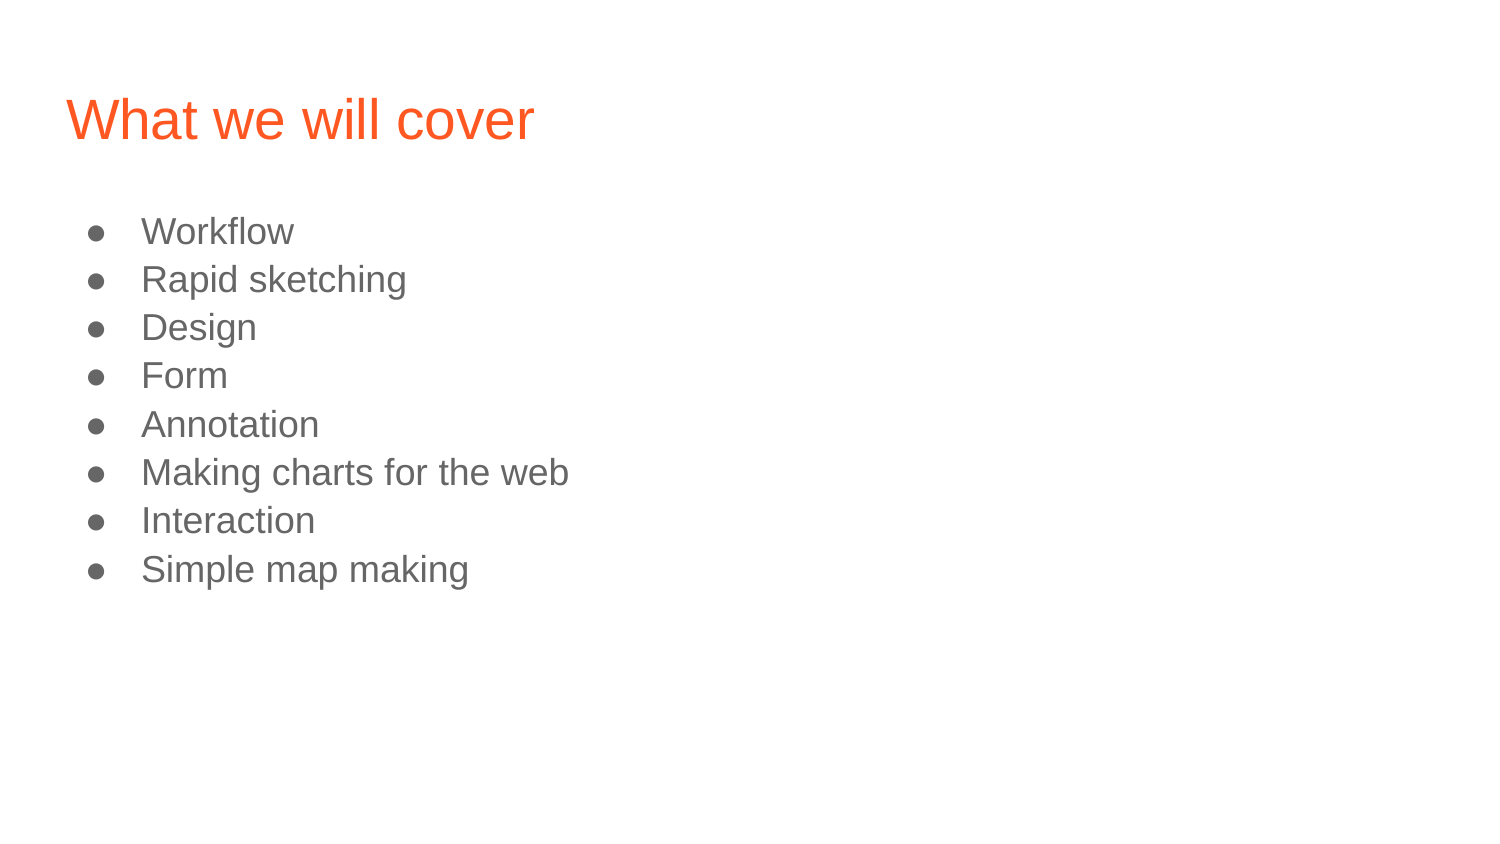

# What we will cover
Workflow
Rapid sketching
Design
Form
Annotation
Making charts for the web
Interaction
Simple map making